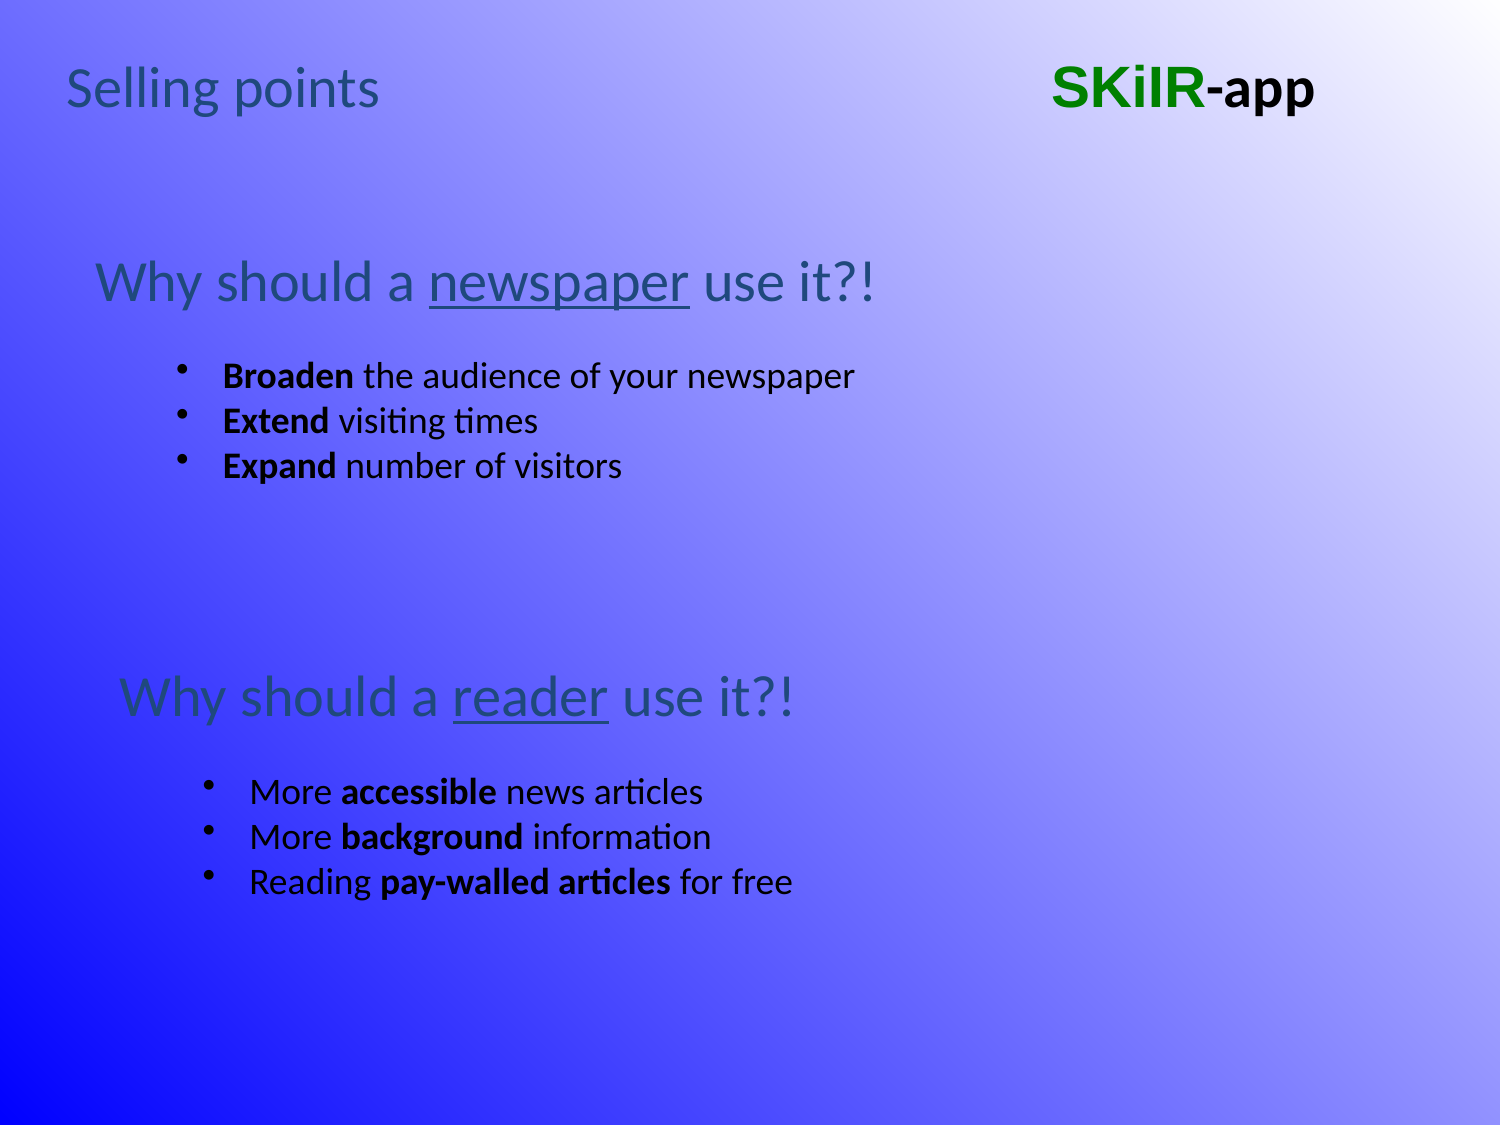

Selling points
SKiIR-app
Why should a newspaper use it?!
Broaden the audience of your newspaper
Extend visiting times
Expand number of visitors
Why should a reader use it?!
More accessible news articles
More background information
Reading pay-walled articles for free